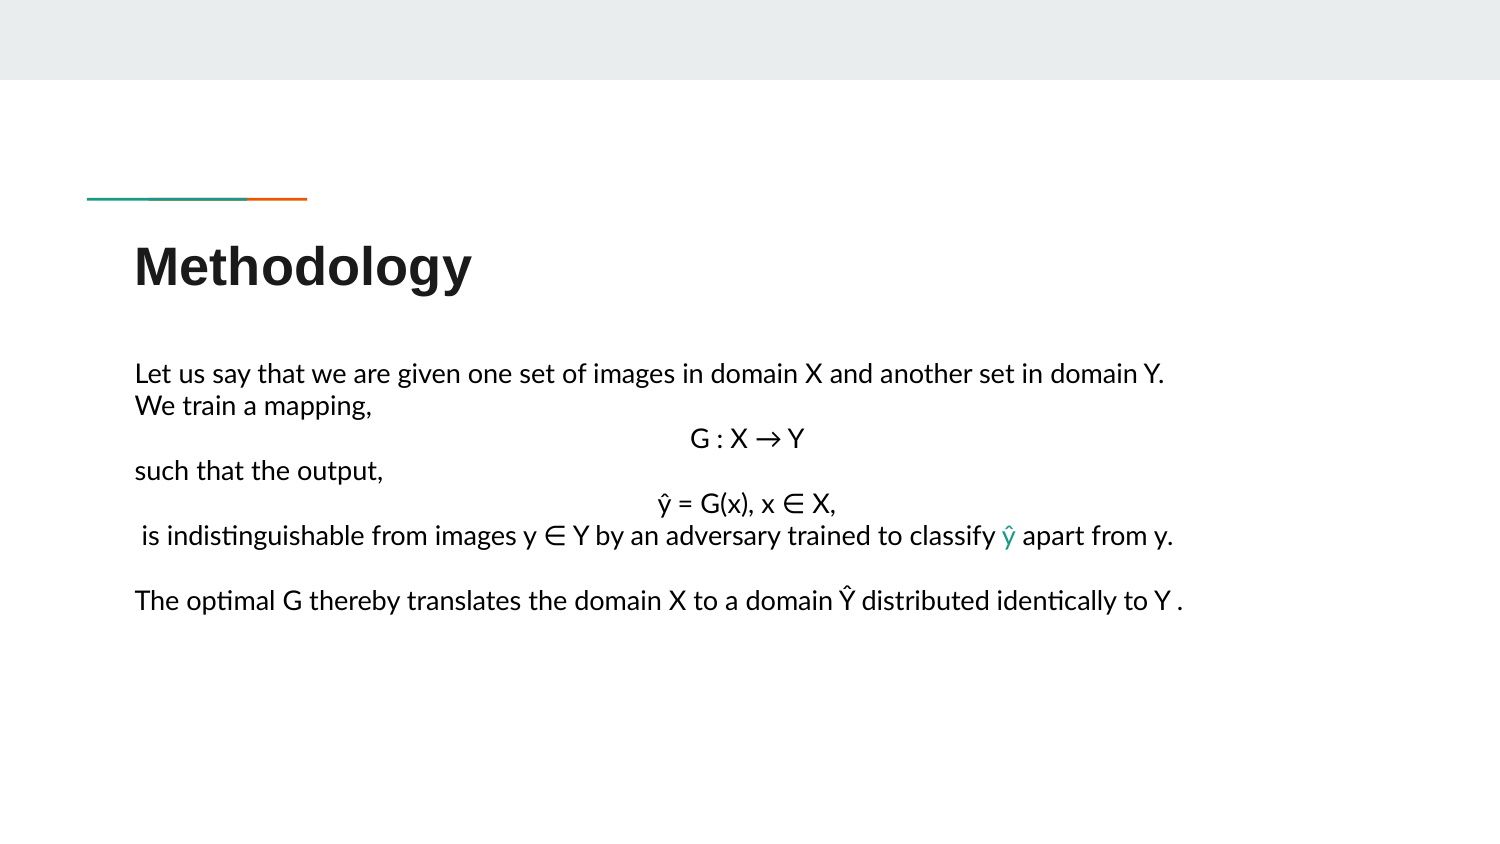

# Methodology
Let us say that we are given one set of images in domain X and another set in domain Y.
We train a mapping,
G : X → Y
such that the output,
ŷ = G(x), x ∈ X,
 is indistinguishable from images y ∈ Y by an adversary trained to classify ŷ apart from y.

The optimal G thereby translates the domain X to a domain Ŷ distributed identically to Y .